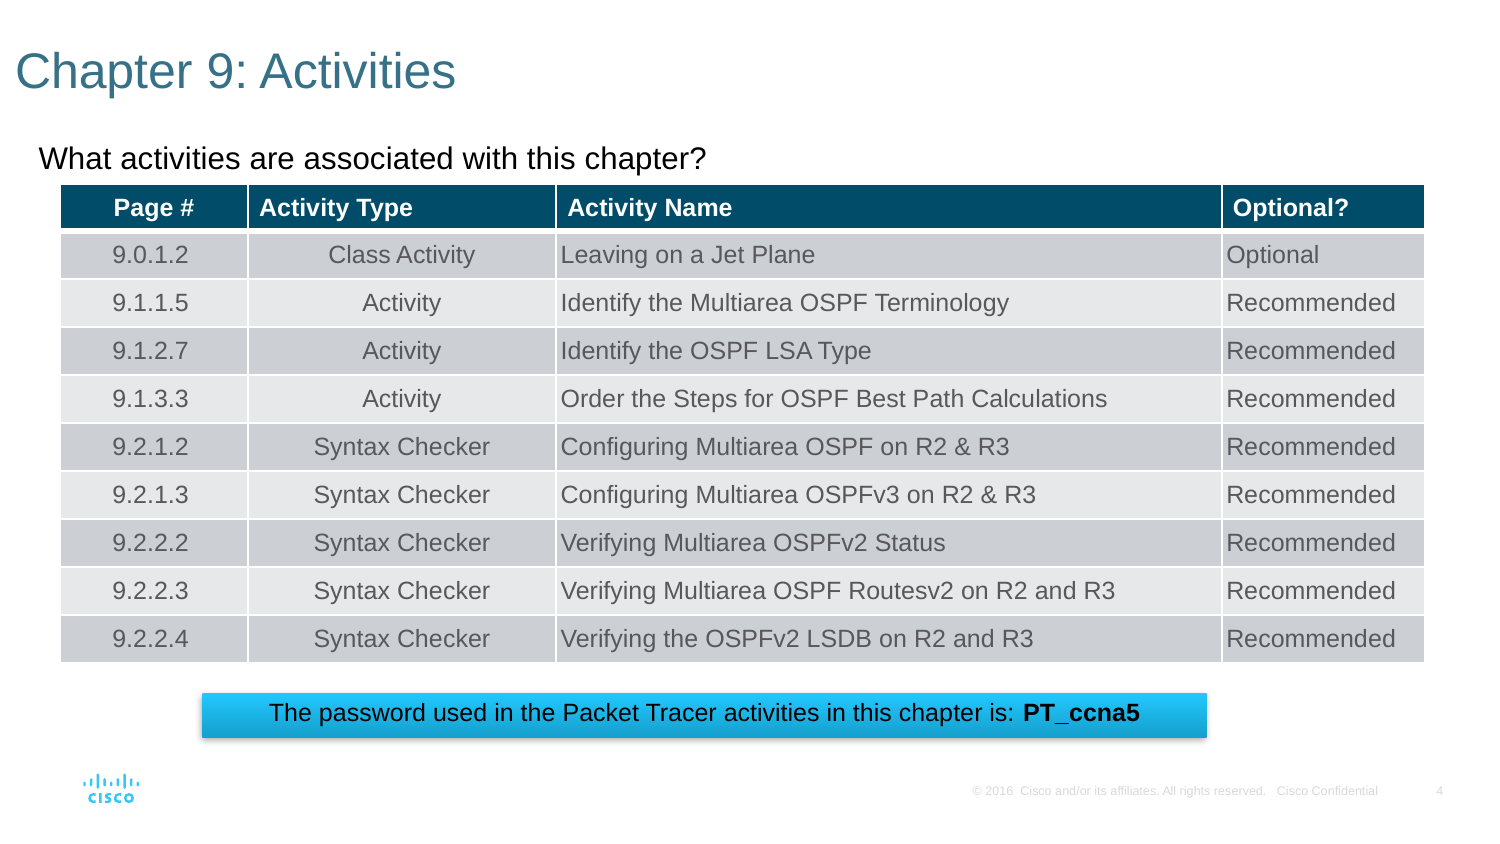

# Chapter 9: Activities
What activities are associated with this chapter?

| Page # | Activity Type | Activity Name | Optional? |
| --- | --- | --- | --- |
| 9.0.1.2 | Class Activity | Leaving on a Jet Plane | Optional |
| 9.1.1.5 | Activity | Identify the Multiarea OSPF Terminology | Recommended |
| 9.1.2.7 | Activity | Identify the OSPF LSA Type | Recommended |
| 9.1.3.3 | Activity | Order the Steps for OSPF Best Path Calculations | Recommended |
| 9.2.1.2 | Syntax Checker | Configuring Multiarea OSPF on R2 & R3 | Recommended |
| 9.2.1.3 | Syntax Checker | Configuring Multiarea OSPFv3 on R2 & R3 | Recommended |
| 9.2.2.2 | Syntax Checker | Verifying Multiarea OSPFv2 Status | Recommended |
| 9.2.2.3 | Syntax Checker | Verifying Multiarea OSPF Routesv2 on R2 and R3 | Recommended |
| 9.2.2.4 | Syntax Checker | Verifying the OSPFv2 LSDB on R2 and R3 | Recommended |
The password used in the Packet Tracer activities in this chapter is: PT_ccna5